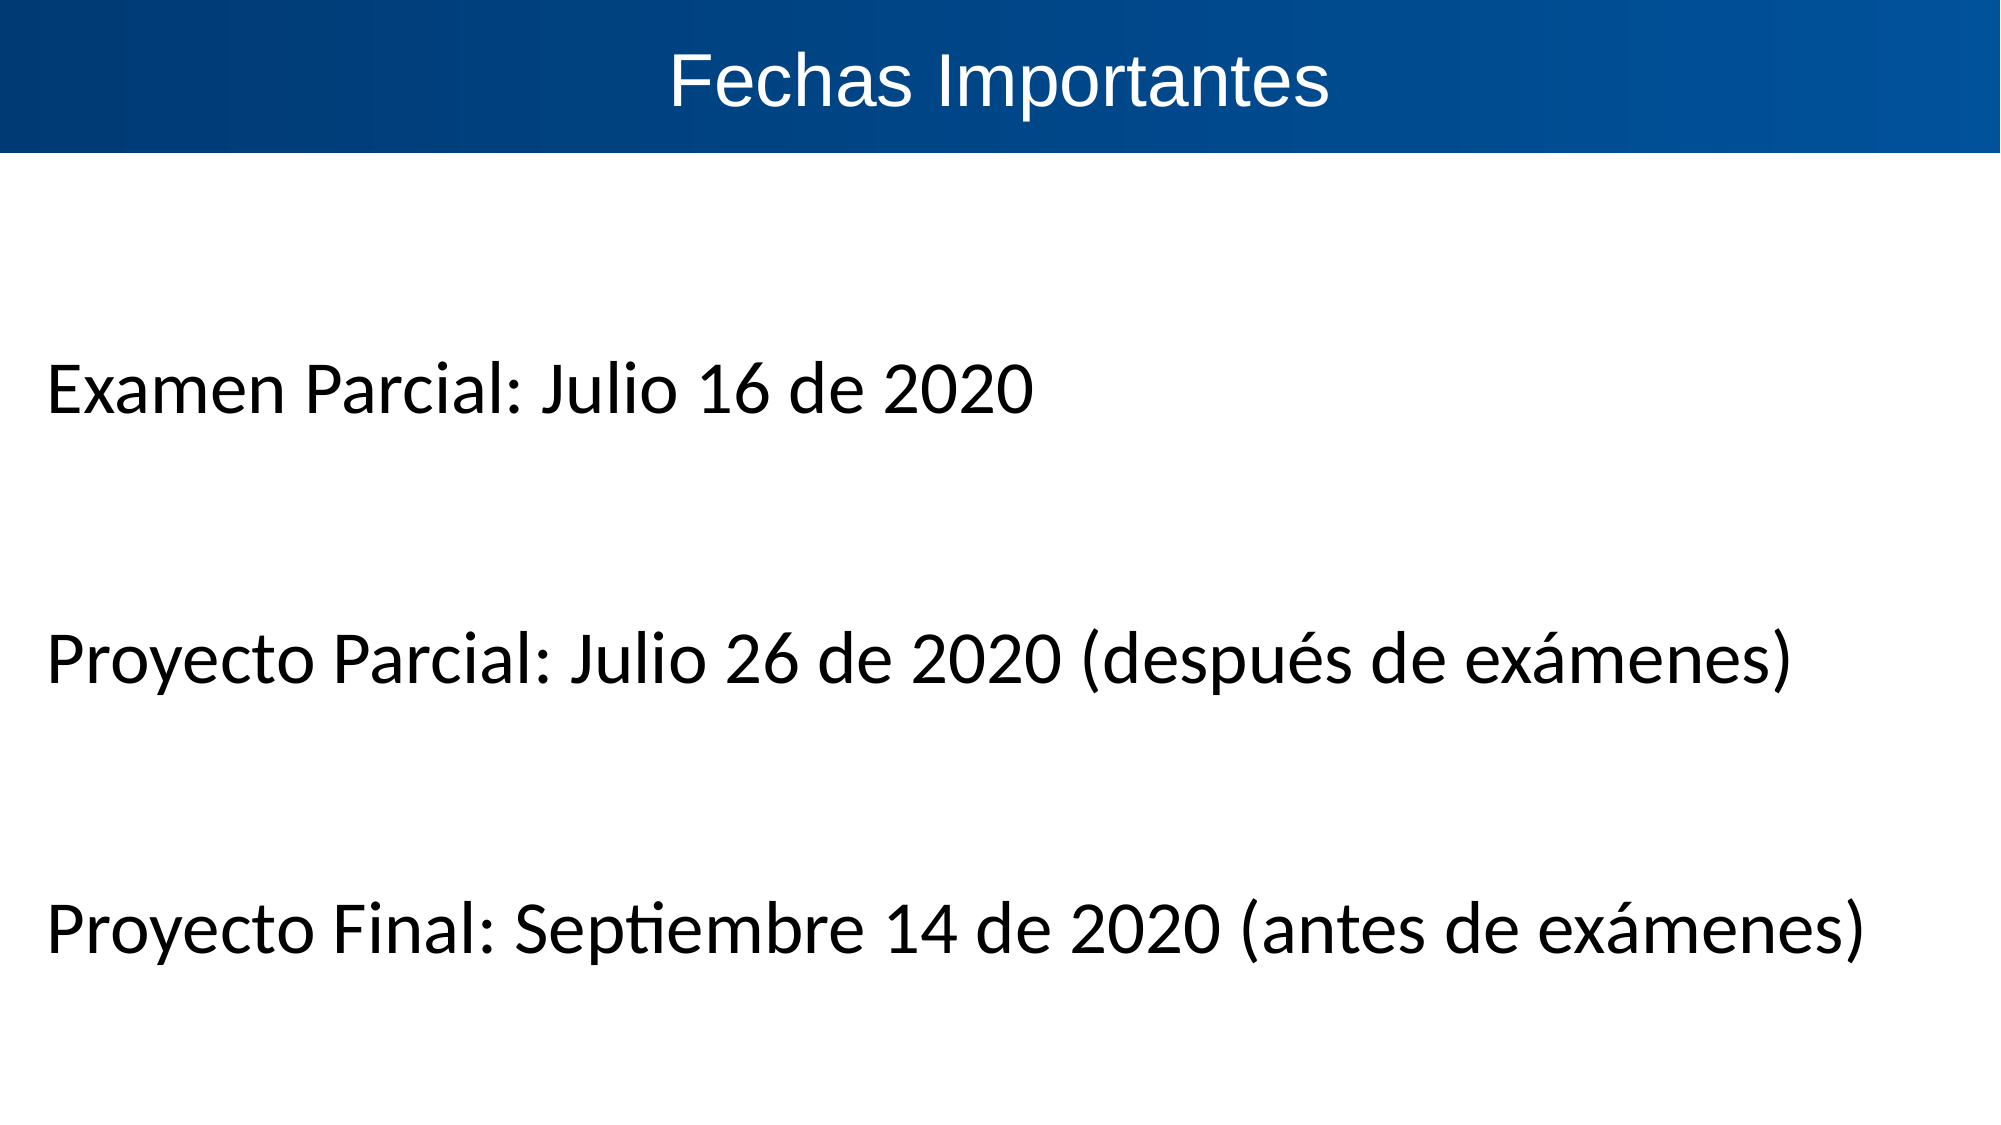

Fechas Importantes
Examen Parcial: Julio 16 de 2020

Proyecto Parcial: Julio 26 de 2020 (después de exámenes)

Proyecto Final: Septiembre 14 de 2020 (antes de exámenes)